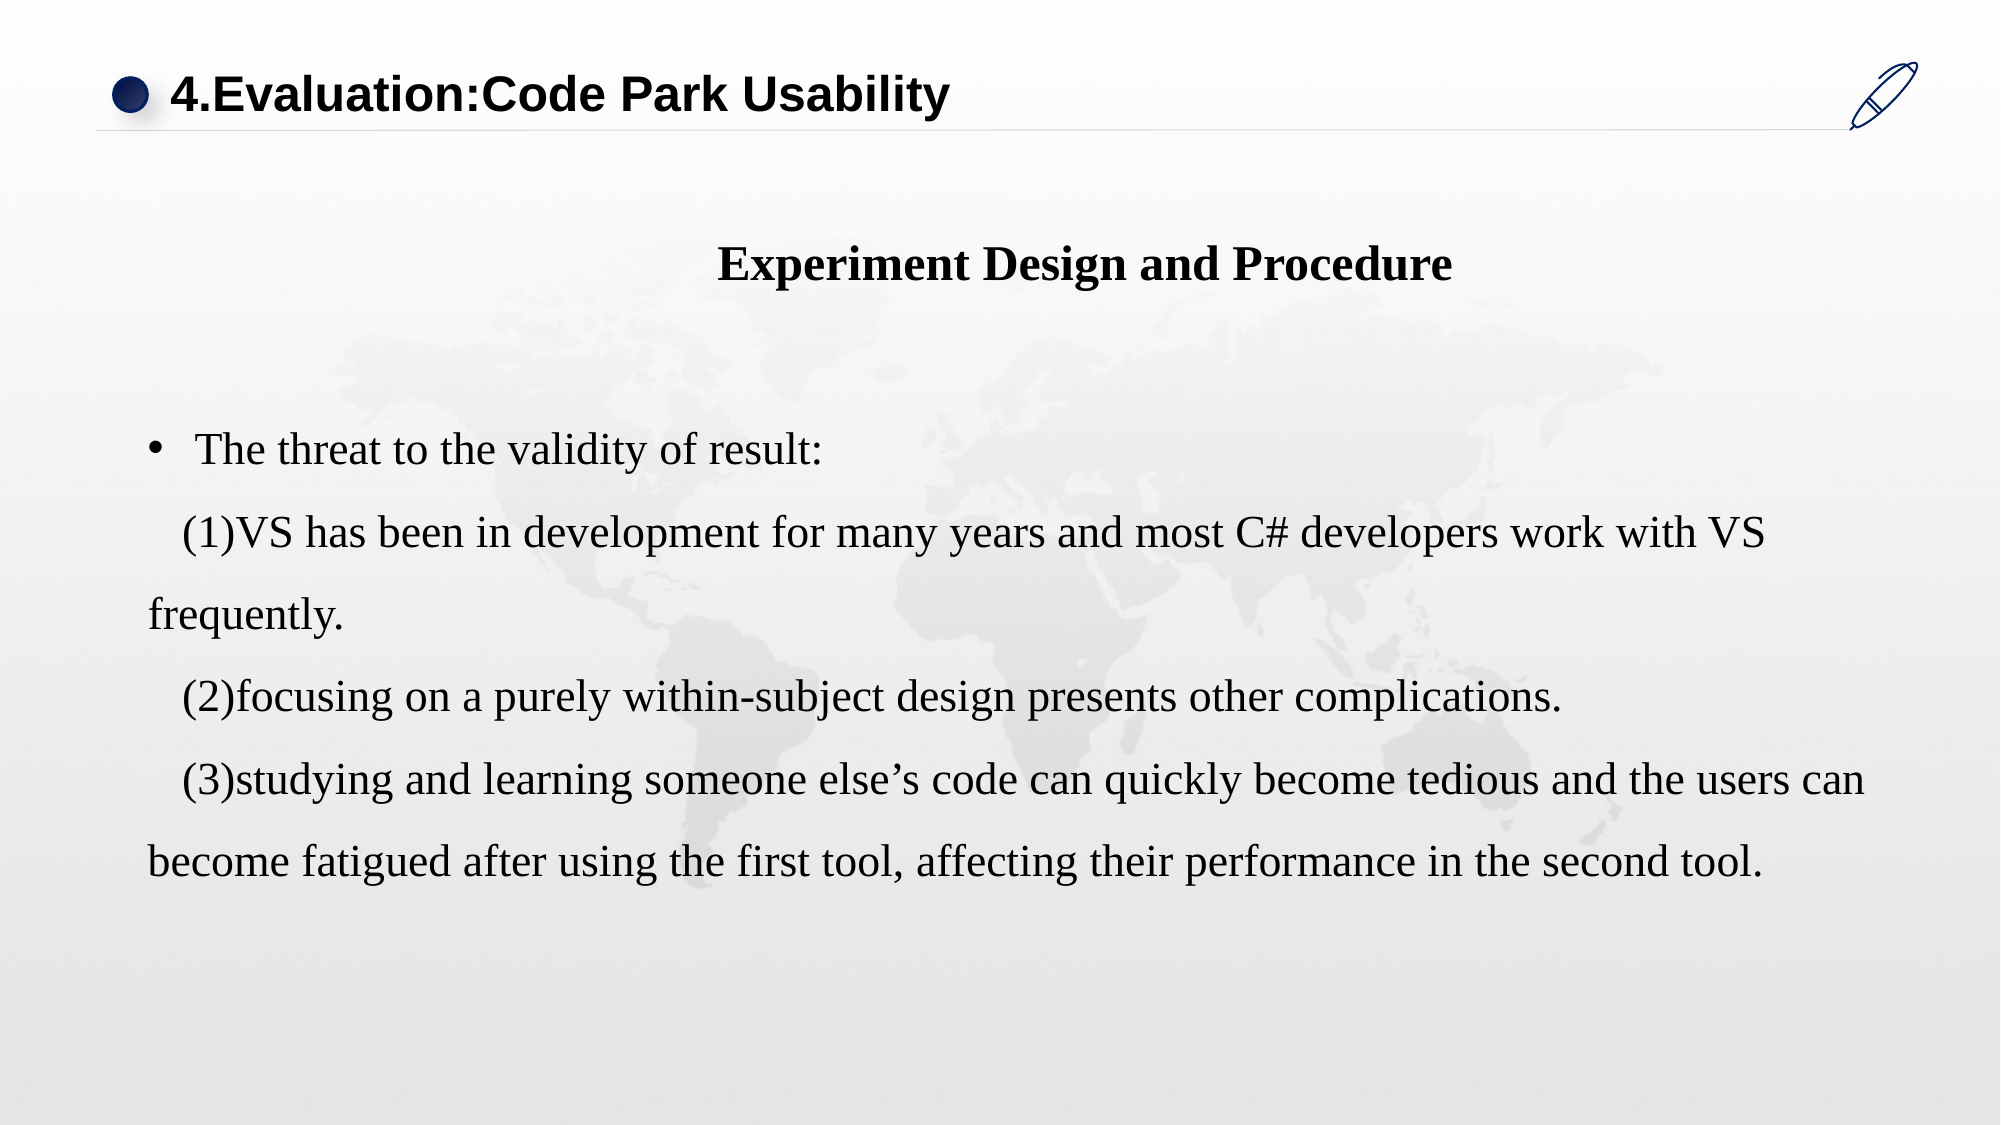

4.Evaluation:Code Park Usability

Experiment Design and Procedure
The threat to the validity of result:
   (1)VS has been in development for many years and most C# developers work with VS frequently.
   (2)focusing on a purely within-subject design presents other complications.
   (3)studying and learning someone else’s code can quickly become tedious and the users can become fatigued after using the first tool, affecting their performance in the second tool.